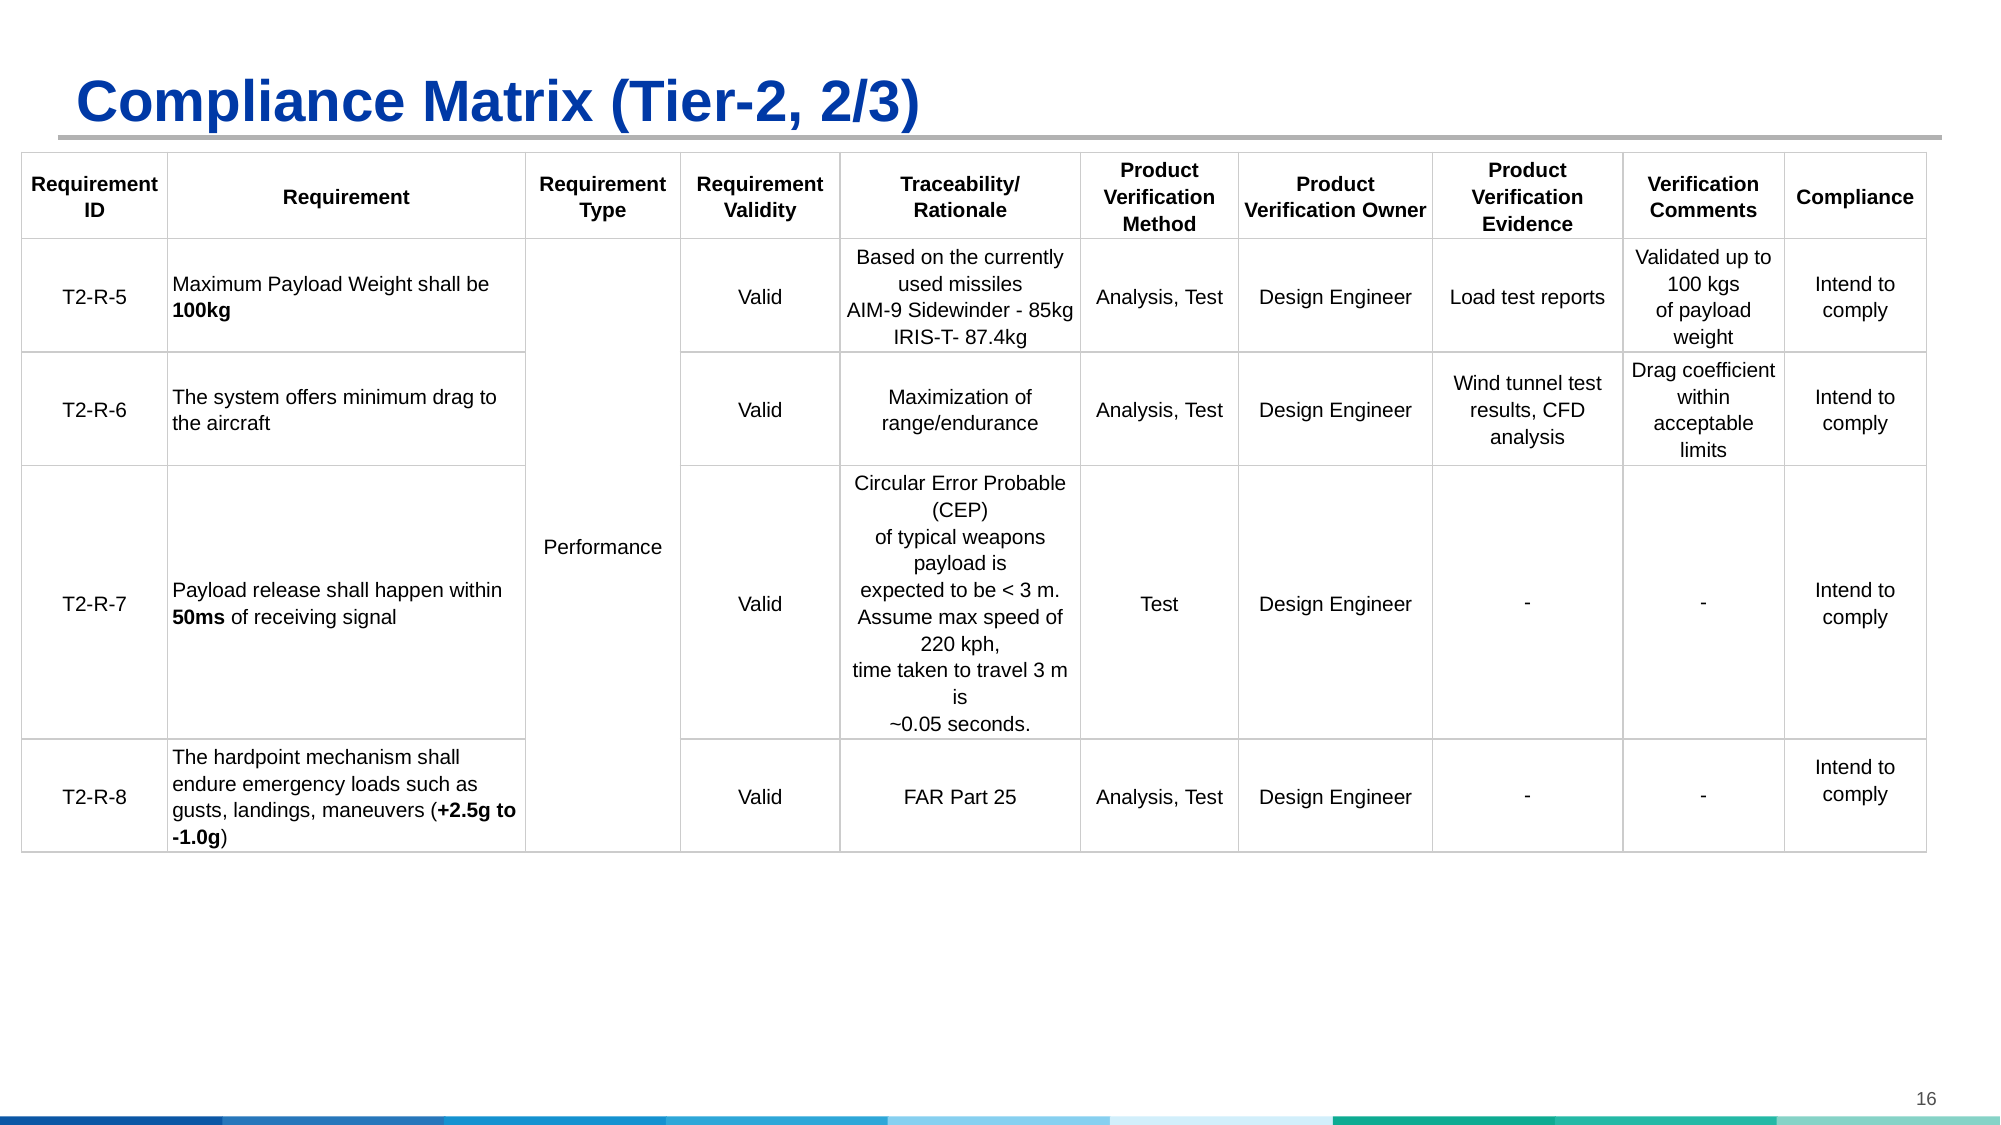

# Compliance Matrix (Tier-2, 2/3)
| Requirement ID | Requirement | Requirement Type | Requirement Validity | Traceability/ Rationale | Product Verification Method | Product Verification Owner | Product Verification Evidence | Verification Comments | Compliance |
| --- | --- | --- | --- | --- | --- | --- | --- | --- | --- |
| T2-R-5 | Maximum Payload Weight shall be 100kg | Performance | Valid | Based on the currently used missiles AIM-9 Sidewinder - 85kg IRIS-T- 87.4kg | Analysis, Test | Design Engineer | Load test reports | Validated up to 100 kgs of payload weight | Intend to comply |
| T2-R-6 | The system offers minimum drag to the aircraft |  | Valid | Maximization of range/endurance | Analysis, Test | Design Engineer | Wind tunnel test results, CFD analysis | Drag coefficient within acceptable limits | Intend to comply |
| T2-R-7 | Payload release shall happen within 50ms of receiving signal |  | Valid | Circular Error Probable (CEP) of typical weapons payload is expected to be < 3 m. Assume max speed of 220 kph, time taken to travel 3 m is ~0.05 seconds. | Test | Design Engineer | - | - | Intend to comply |
| T2-R-8 | The hardpoint mechanism shall endure emergency loads such as gusts, landings, maneuvers (+2.5g to -1.0g) |  | Valid | FAR Part 25 | Analysis, Test | Design Engineer | - | - | Intend to comply |
16